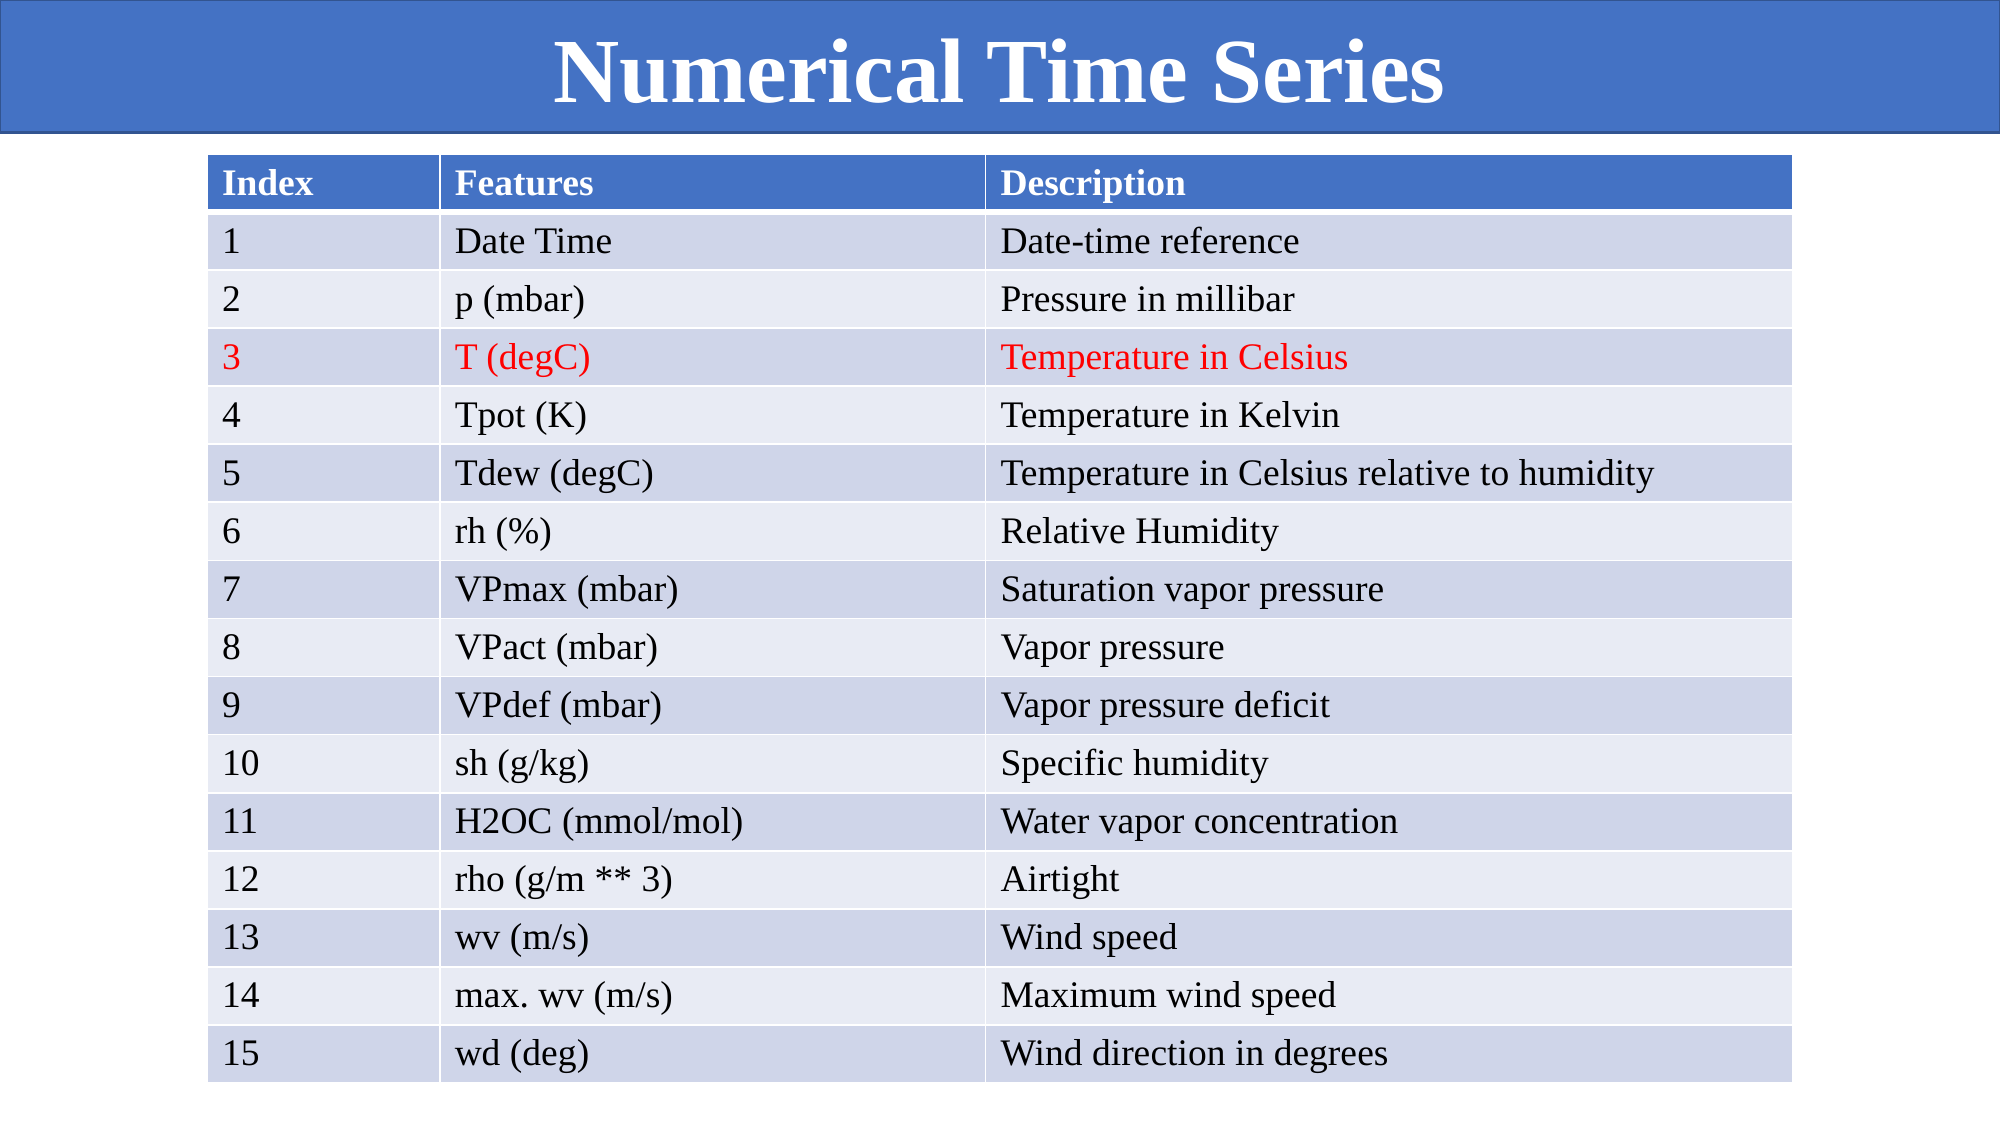

Numerical Time Series
| Index | Features | Description |
| --- | --- | --- |
| 1 | Date Time | Date-time reference |
| 2 | p (mbar) | Pressure in millibar |
| 3 | T (degC) | Temperature in Celsius |
| 4 | Tpot (K) | Temperature in Kelvin |
| 5 | Tdew (degC) | Temperature in Celsius relative to humidity |
| 6 | rh (%) | Relative Humidity |
| 7 | VPmax (mbar) | Saturation vapor pressure |
| 8 | VPact (mbar) | Vapor pressure |
| 9 | VPdef (mbar) | Vapor pressure deficit |
| 10 | sh (g/kg) | Specific humidity |
| 11 | H2OC (mmol/mol) | Water vapor concentration |
| 12 | rho (g/m \*\* 3) | Airtight |
| 13 | wv (m/s) | Wind speed |
| 14 | max. wv (m/s) | Maximum wind speed |
| 15 | wd (deg) | Wind direction in degrees |